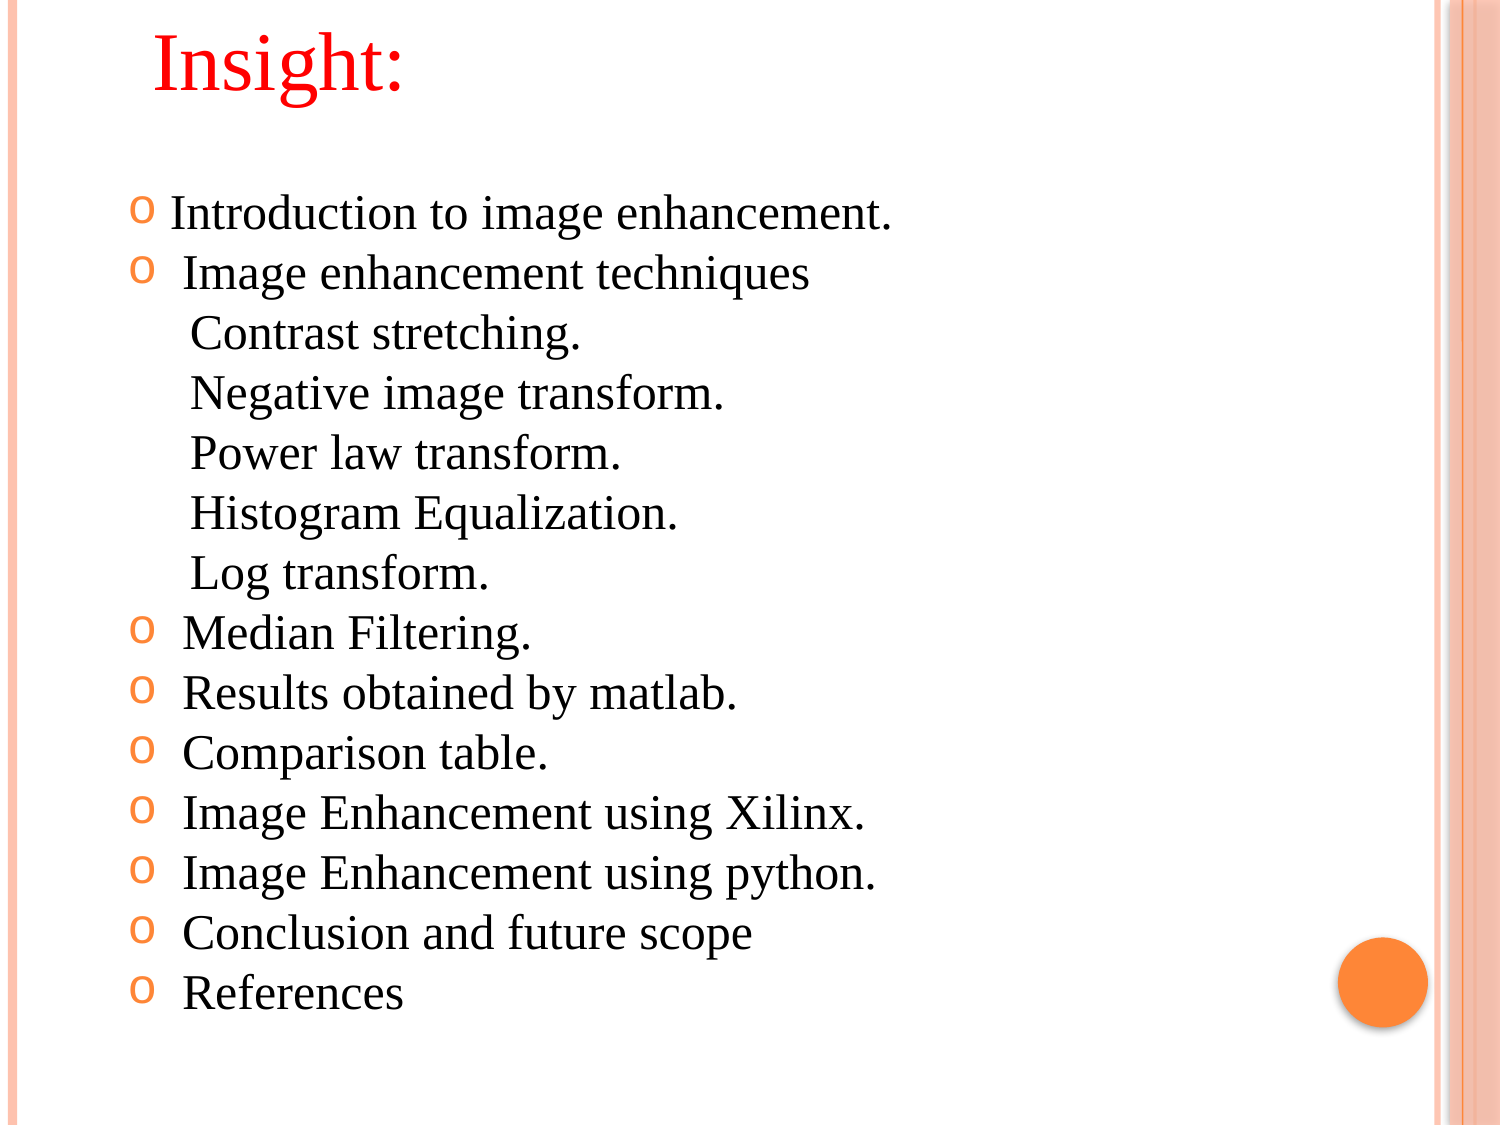

Insight:

 Introduction to image enhancement.
  Image enhancement techniques
     Contrast stretching.
     Negative image transform.
     Power law transform.
     Histogram Equalization.
     Log transform.
  Median Filtering.
  Results obtained by matlab.
  Comparison table.
  Image Enhancement using Xilinx.
  Image Enhancement using python.
  Conclusion and future scope
  References